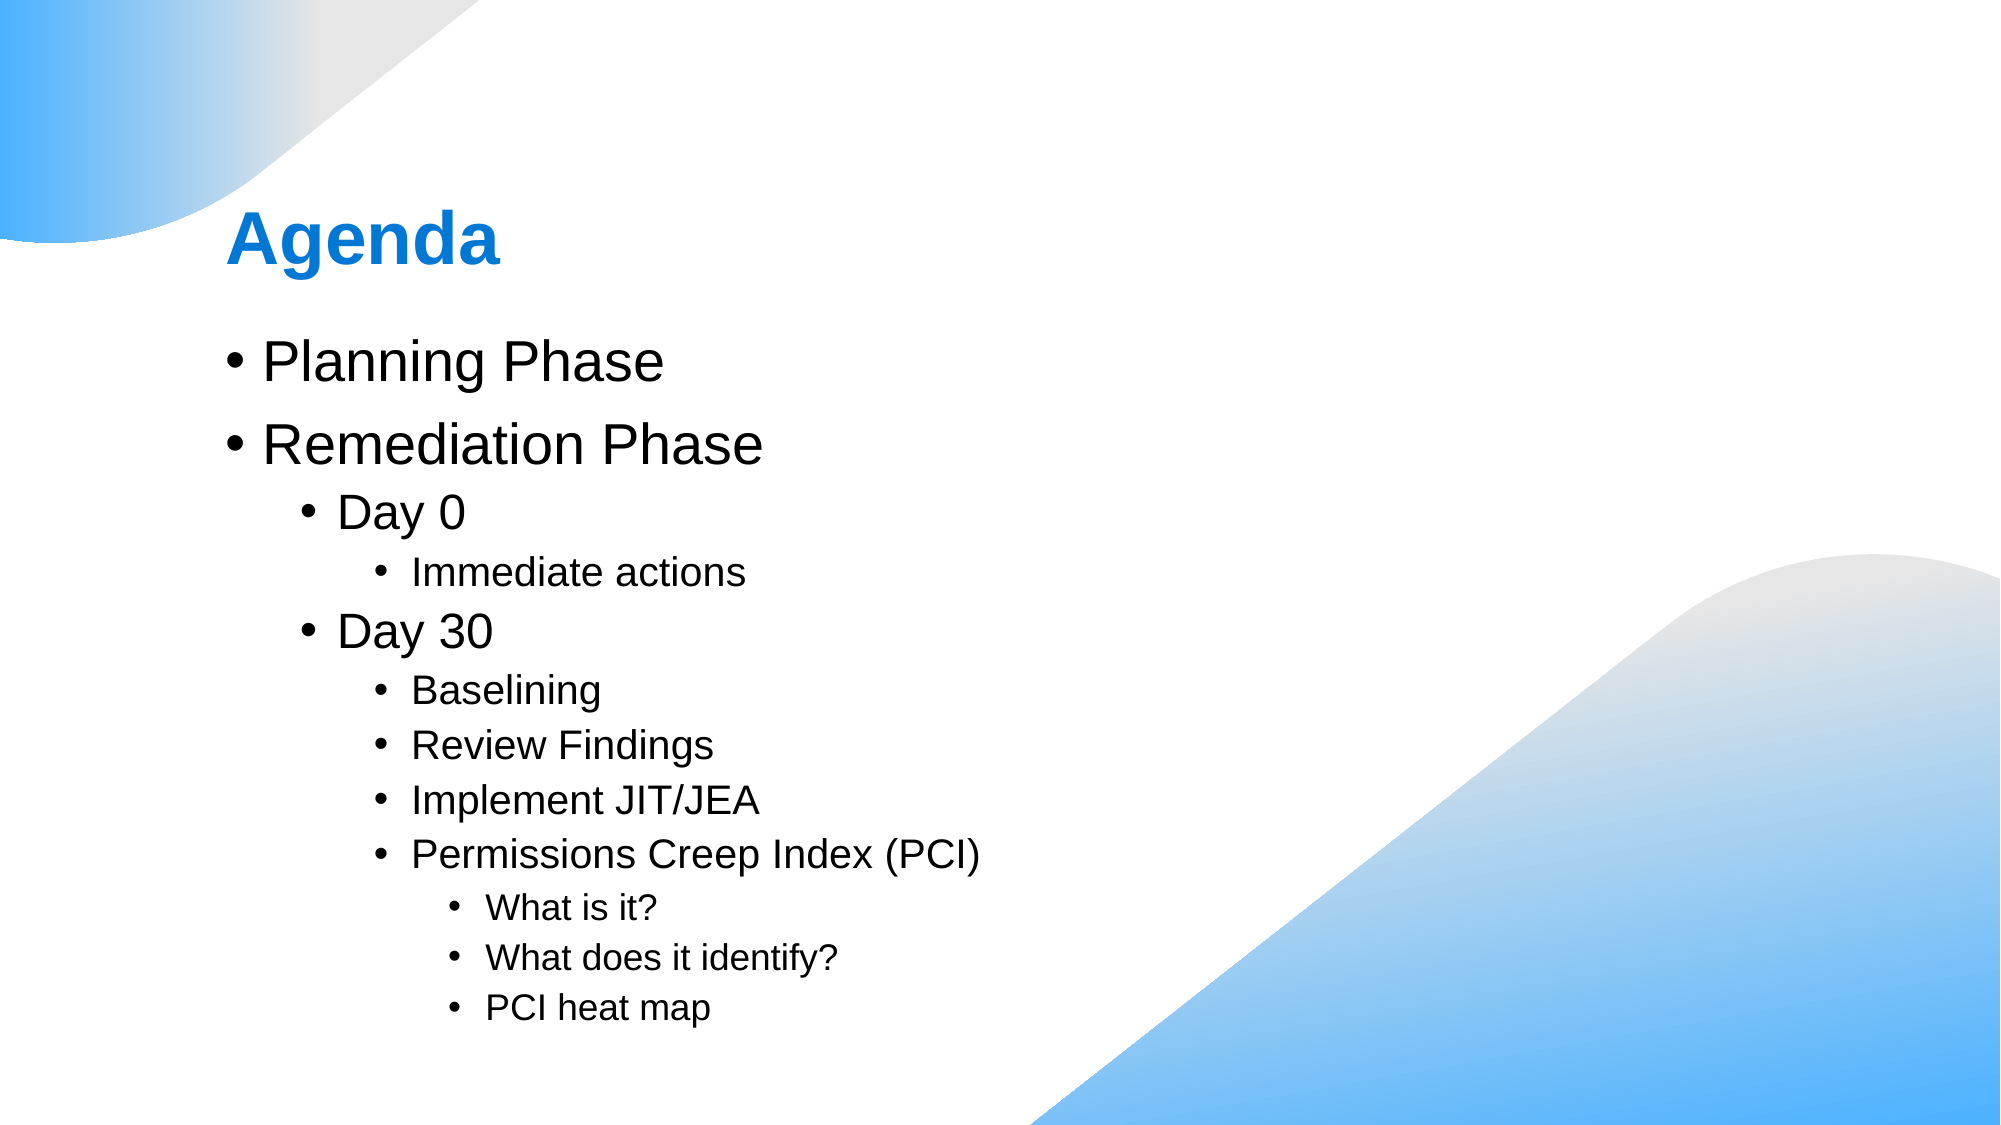

# Agenda
Planning Phase
Remediation Phase
Day 0
Immediate actions
Day 30
Baselining
Review Findings
Implement JIT/JEA
Permissions Creep Index (PCI)
What is it?
What does it identify?
PCI heat map